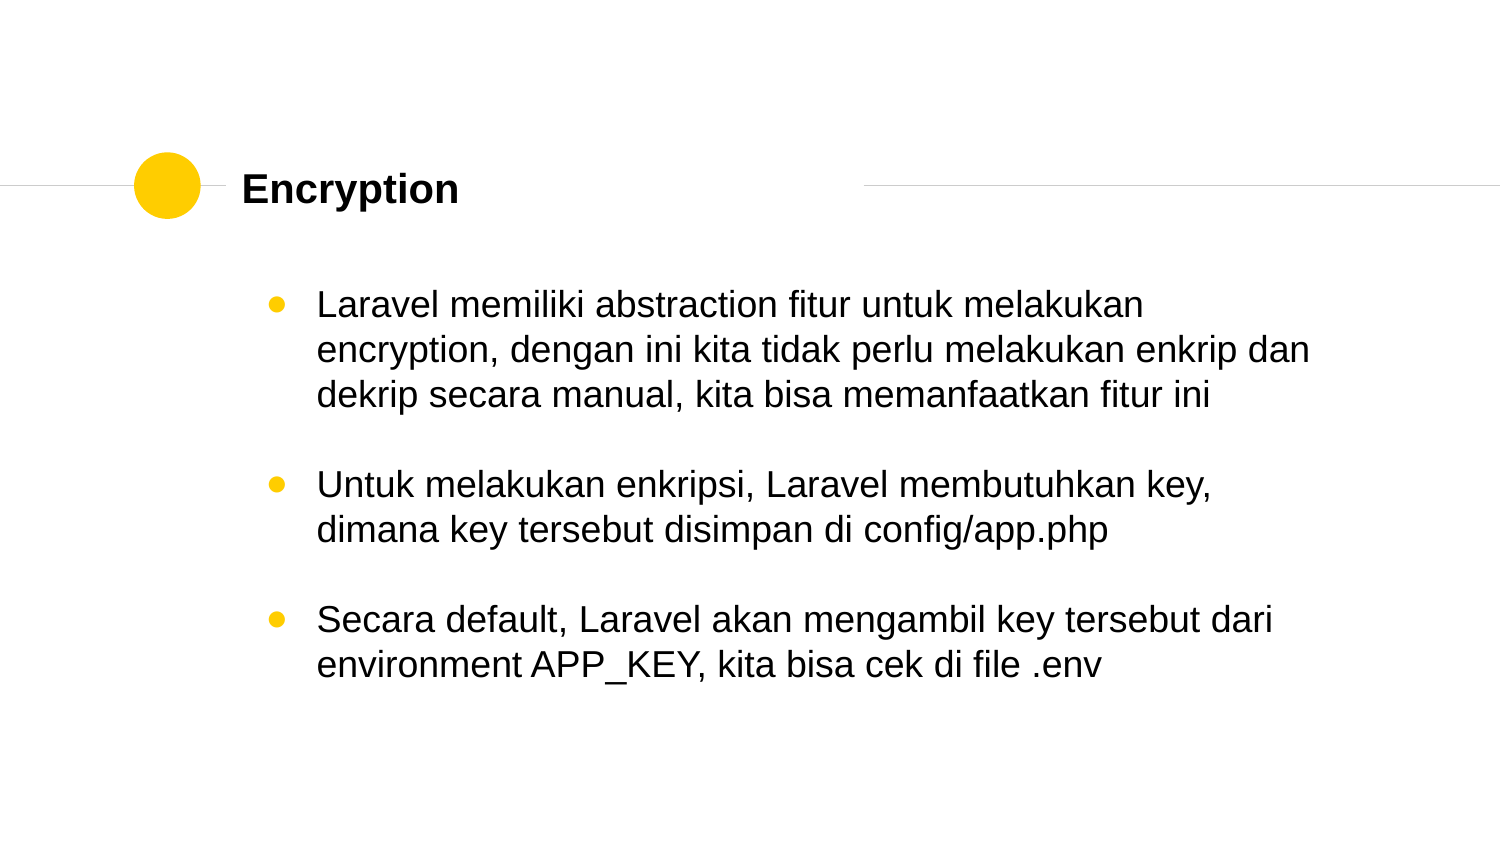

# Encryption
Laravel memiliki abstraction fitur untuk melakukan encryption, dengan ini kita tidak perlu melakukan enkrip dan dekrip secara manual, kita bisa memanfaatkan fitur ini

Untuk melakukan enkripsi, Laravel membutuhkan key, dimana key tersebut disimpan di config/app.php

Secara default, Laravel akan mengambil key tersebut dari environment APP_KEY, kita bisa cek di file .env